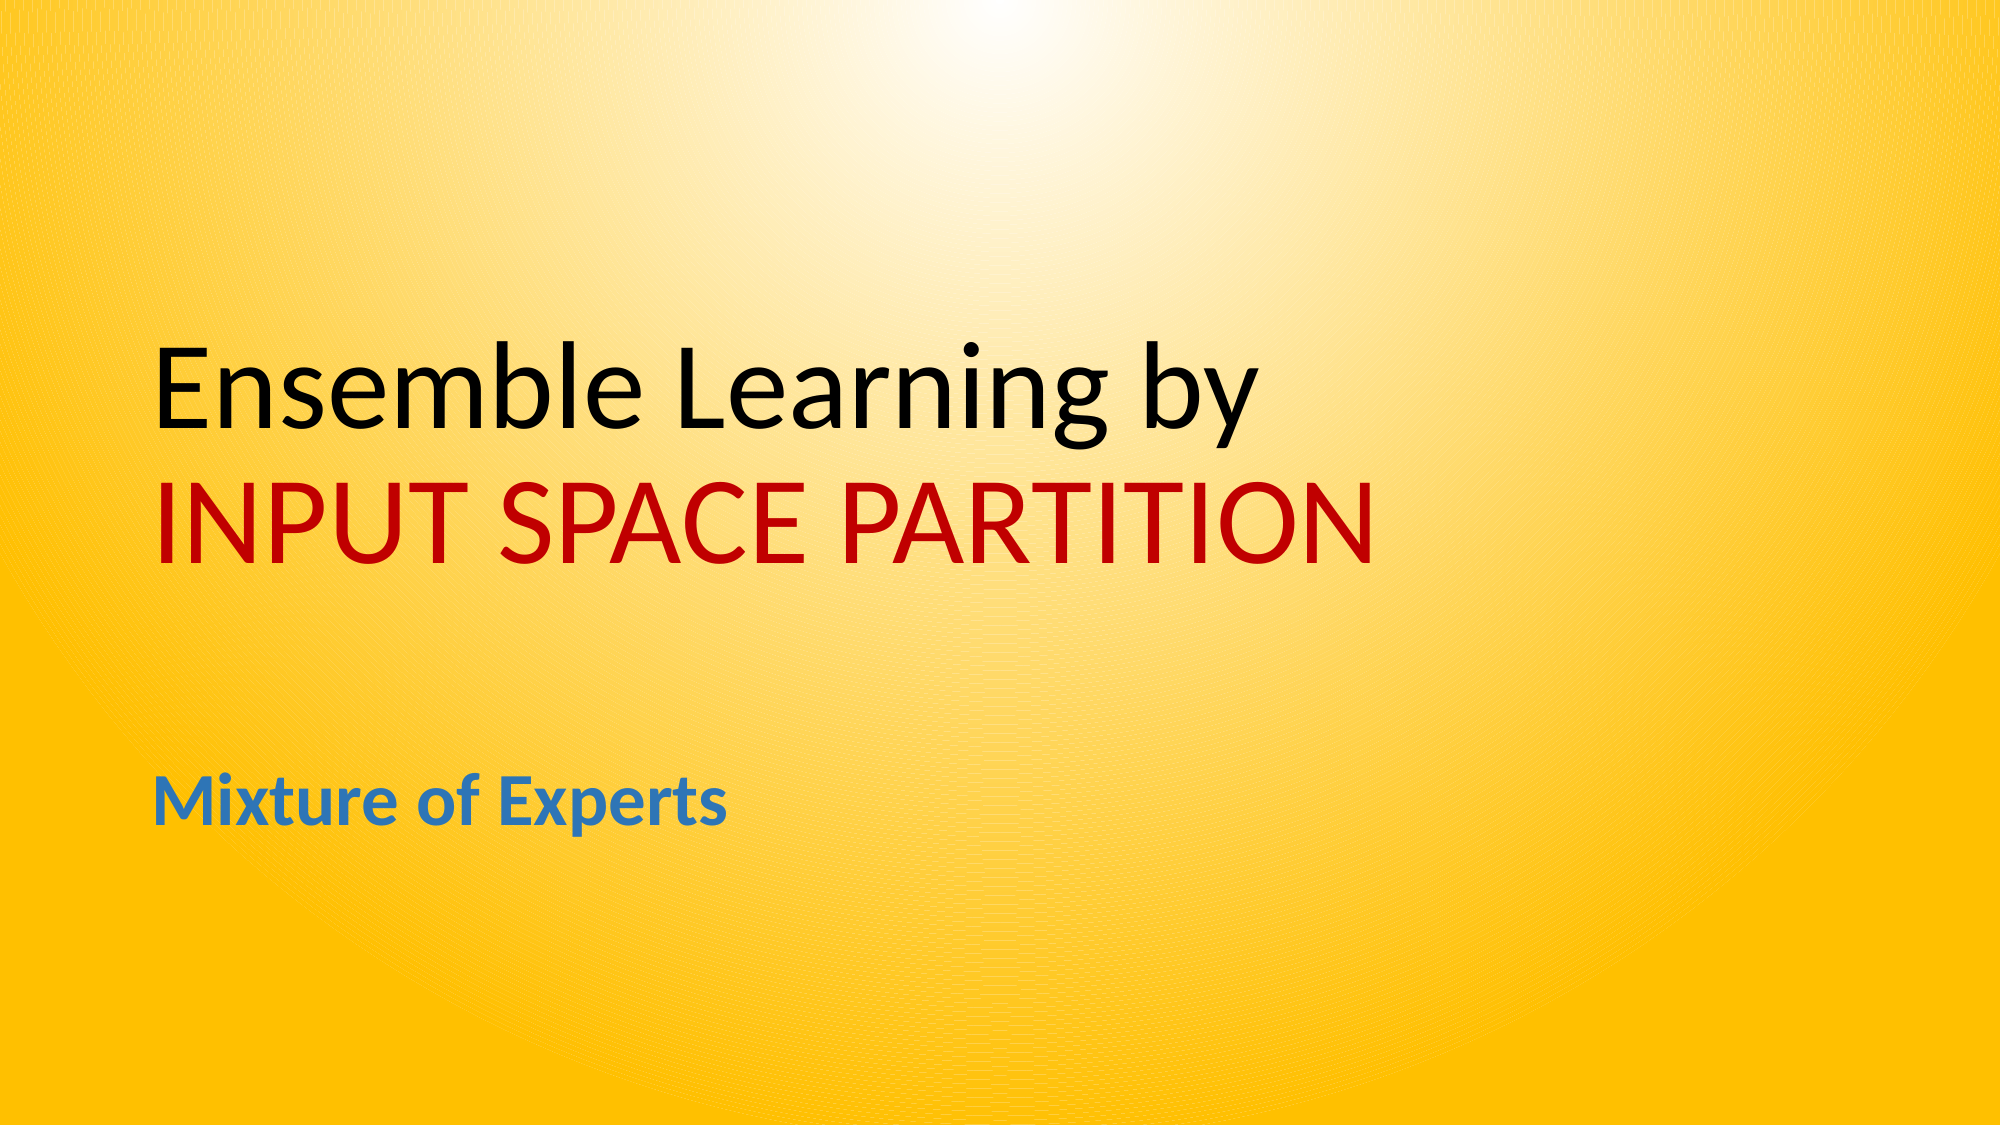

# Ensemble Learning by INPUT SPACE PARTITION
Mixture of Experts